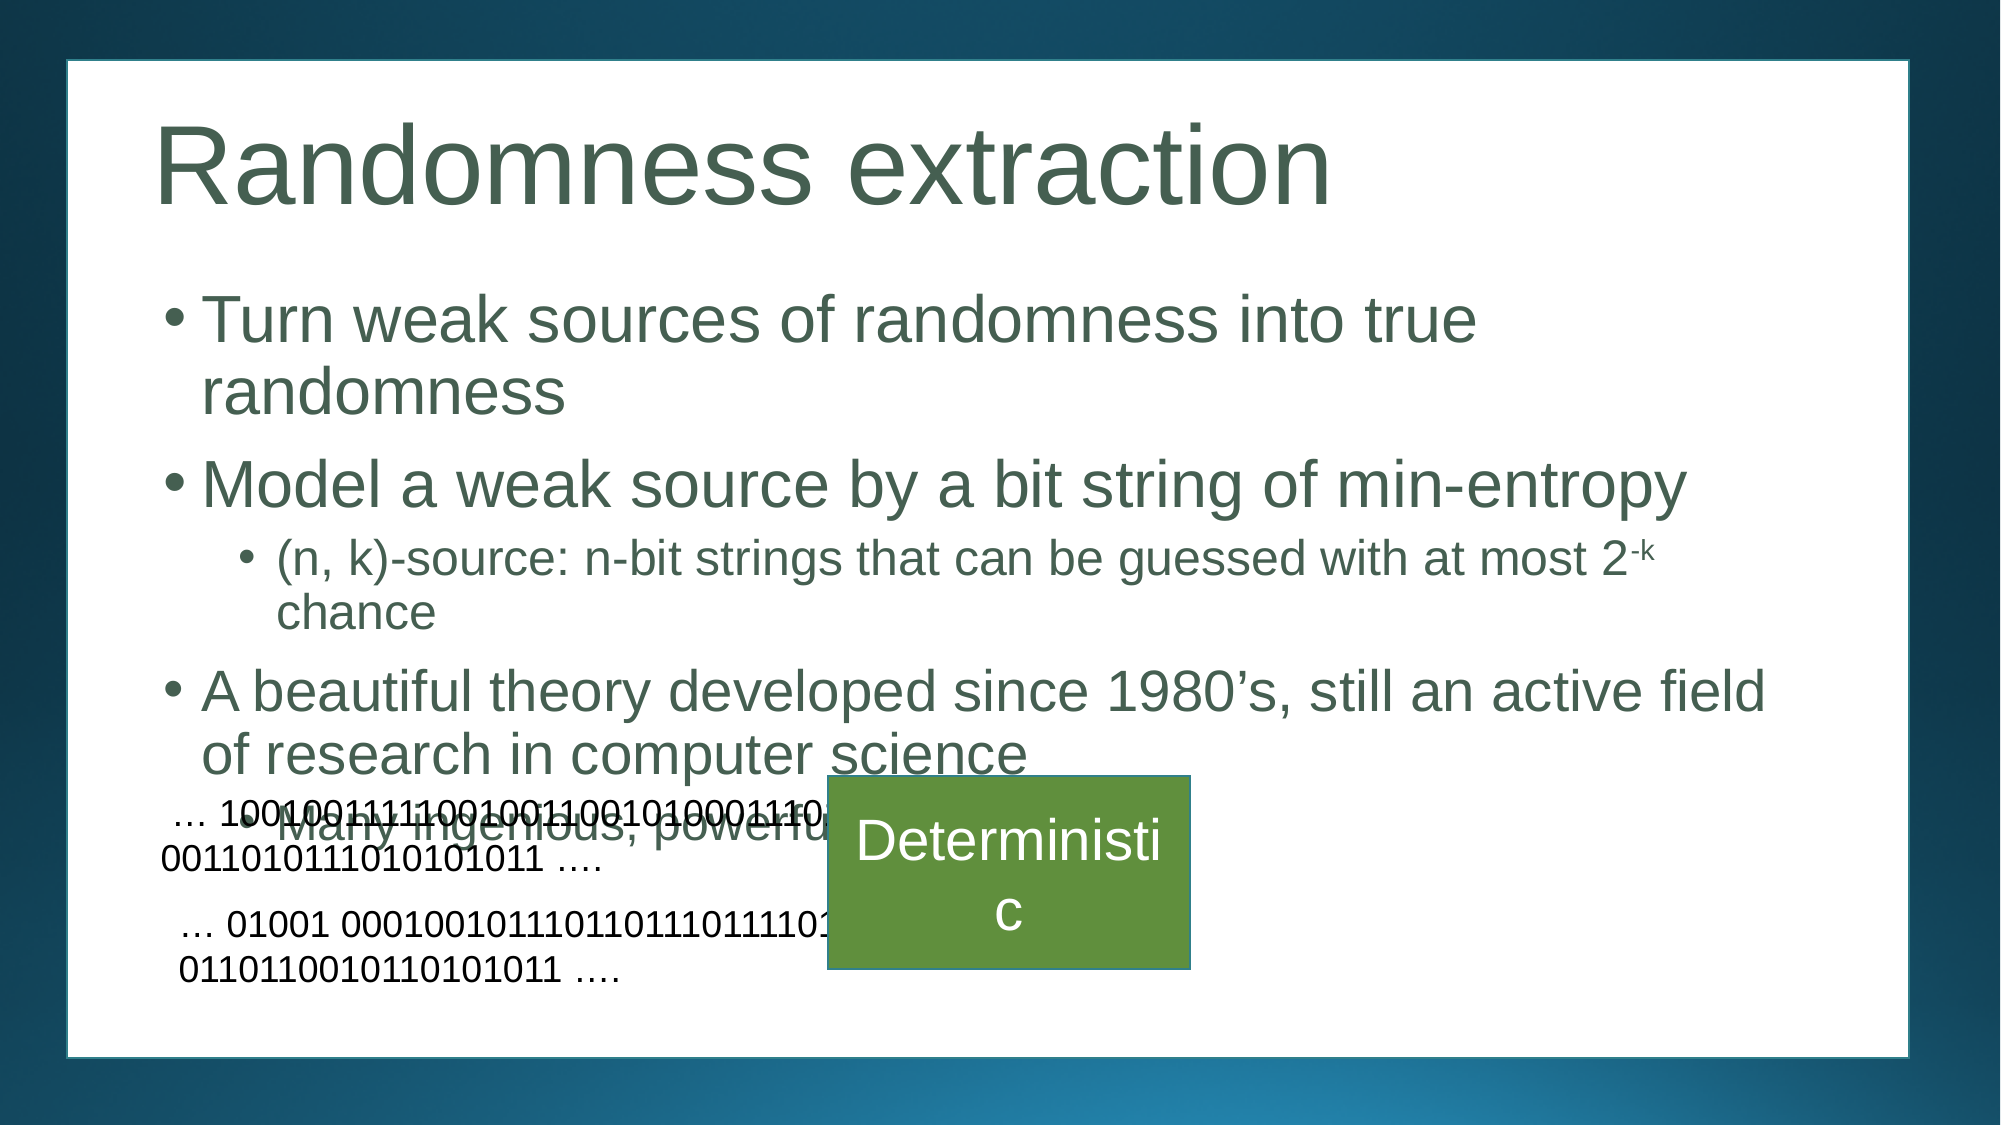

# Randomness extraction
Turn weak sources of randomness into true randomness
Model a weak source by a bit string of min-entropy
(n, k)-source: n-bit strings that can be guessed with at most 2-k chance
A beautiful theory developed since 1980’s, still an active field of research in computer science
Many ingenious, powerful constructions
Deterministic
 … 1001001111100100110010100011101001                                                    0011010111010101011 ….
… 01001 0001001011101101110111101001                                                     0110110010110101011 ….